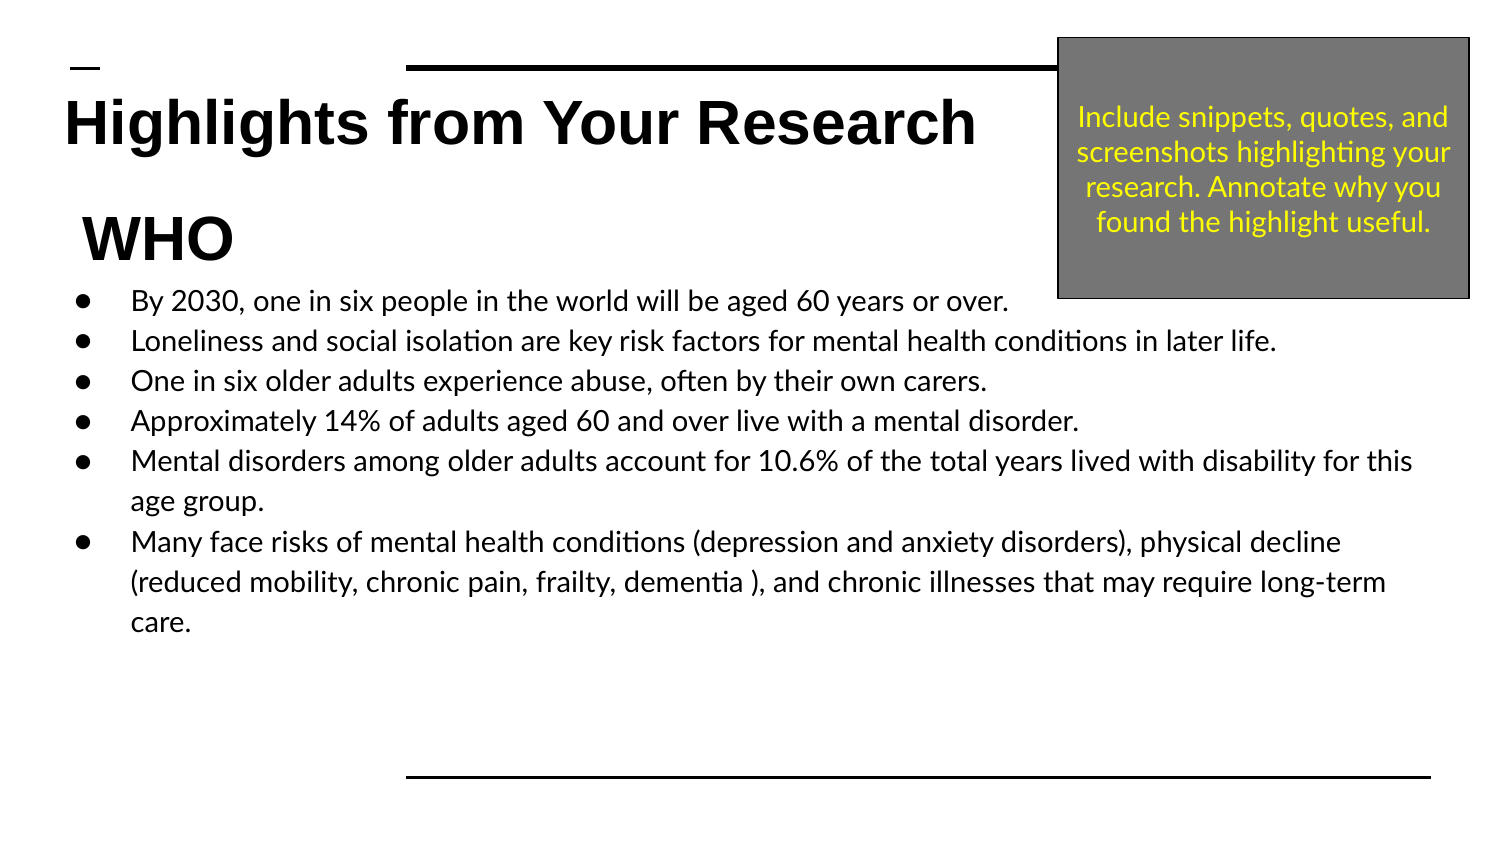

Include snippets, quotes, and screenshots highlighting your research. Annotate why you found the highlight useful.
Highlights from Your Research
# WHO
By 2030, one in six people in the world will be aged 60 years or over.
Loneliness and social isolation are key risk factors for mental health conditions in later life.
One in six older adults experience abuse, often by their own carers.
Approximately 14% of adults aged 60 and over live with a mental disorder.
Mental disorders among older adults account for 10.6% of the total years lived with disability for this age group.
Many face risks of mental health conditions (depression and anxiety disorders), physical decline (reduced mobility, chronic pain, frailty, dementia ), and chronic illnesses that may require long-term care.